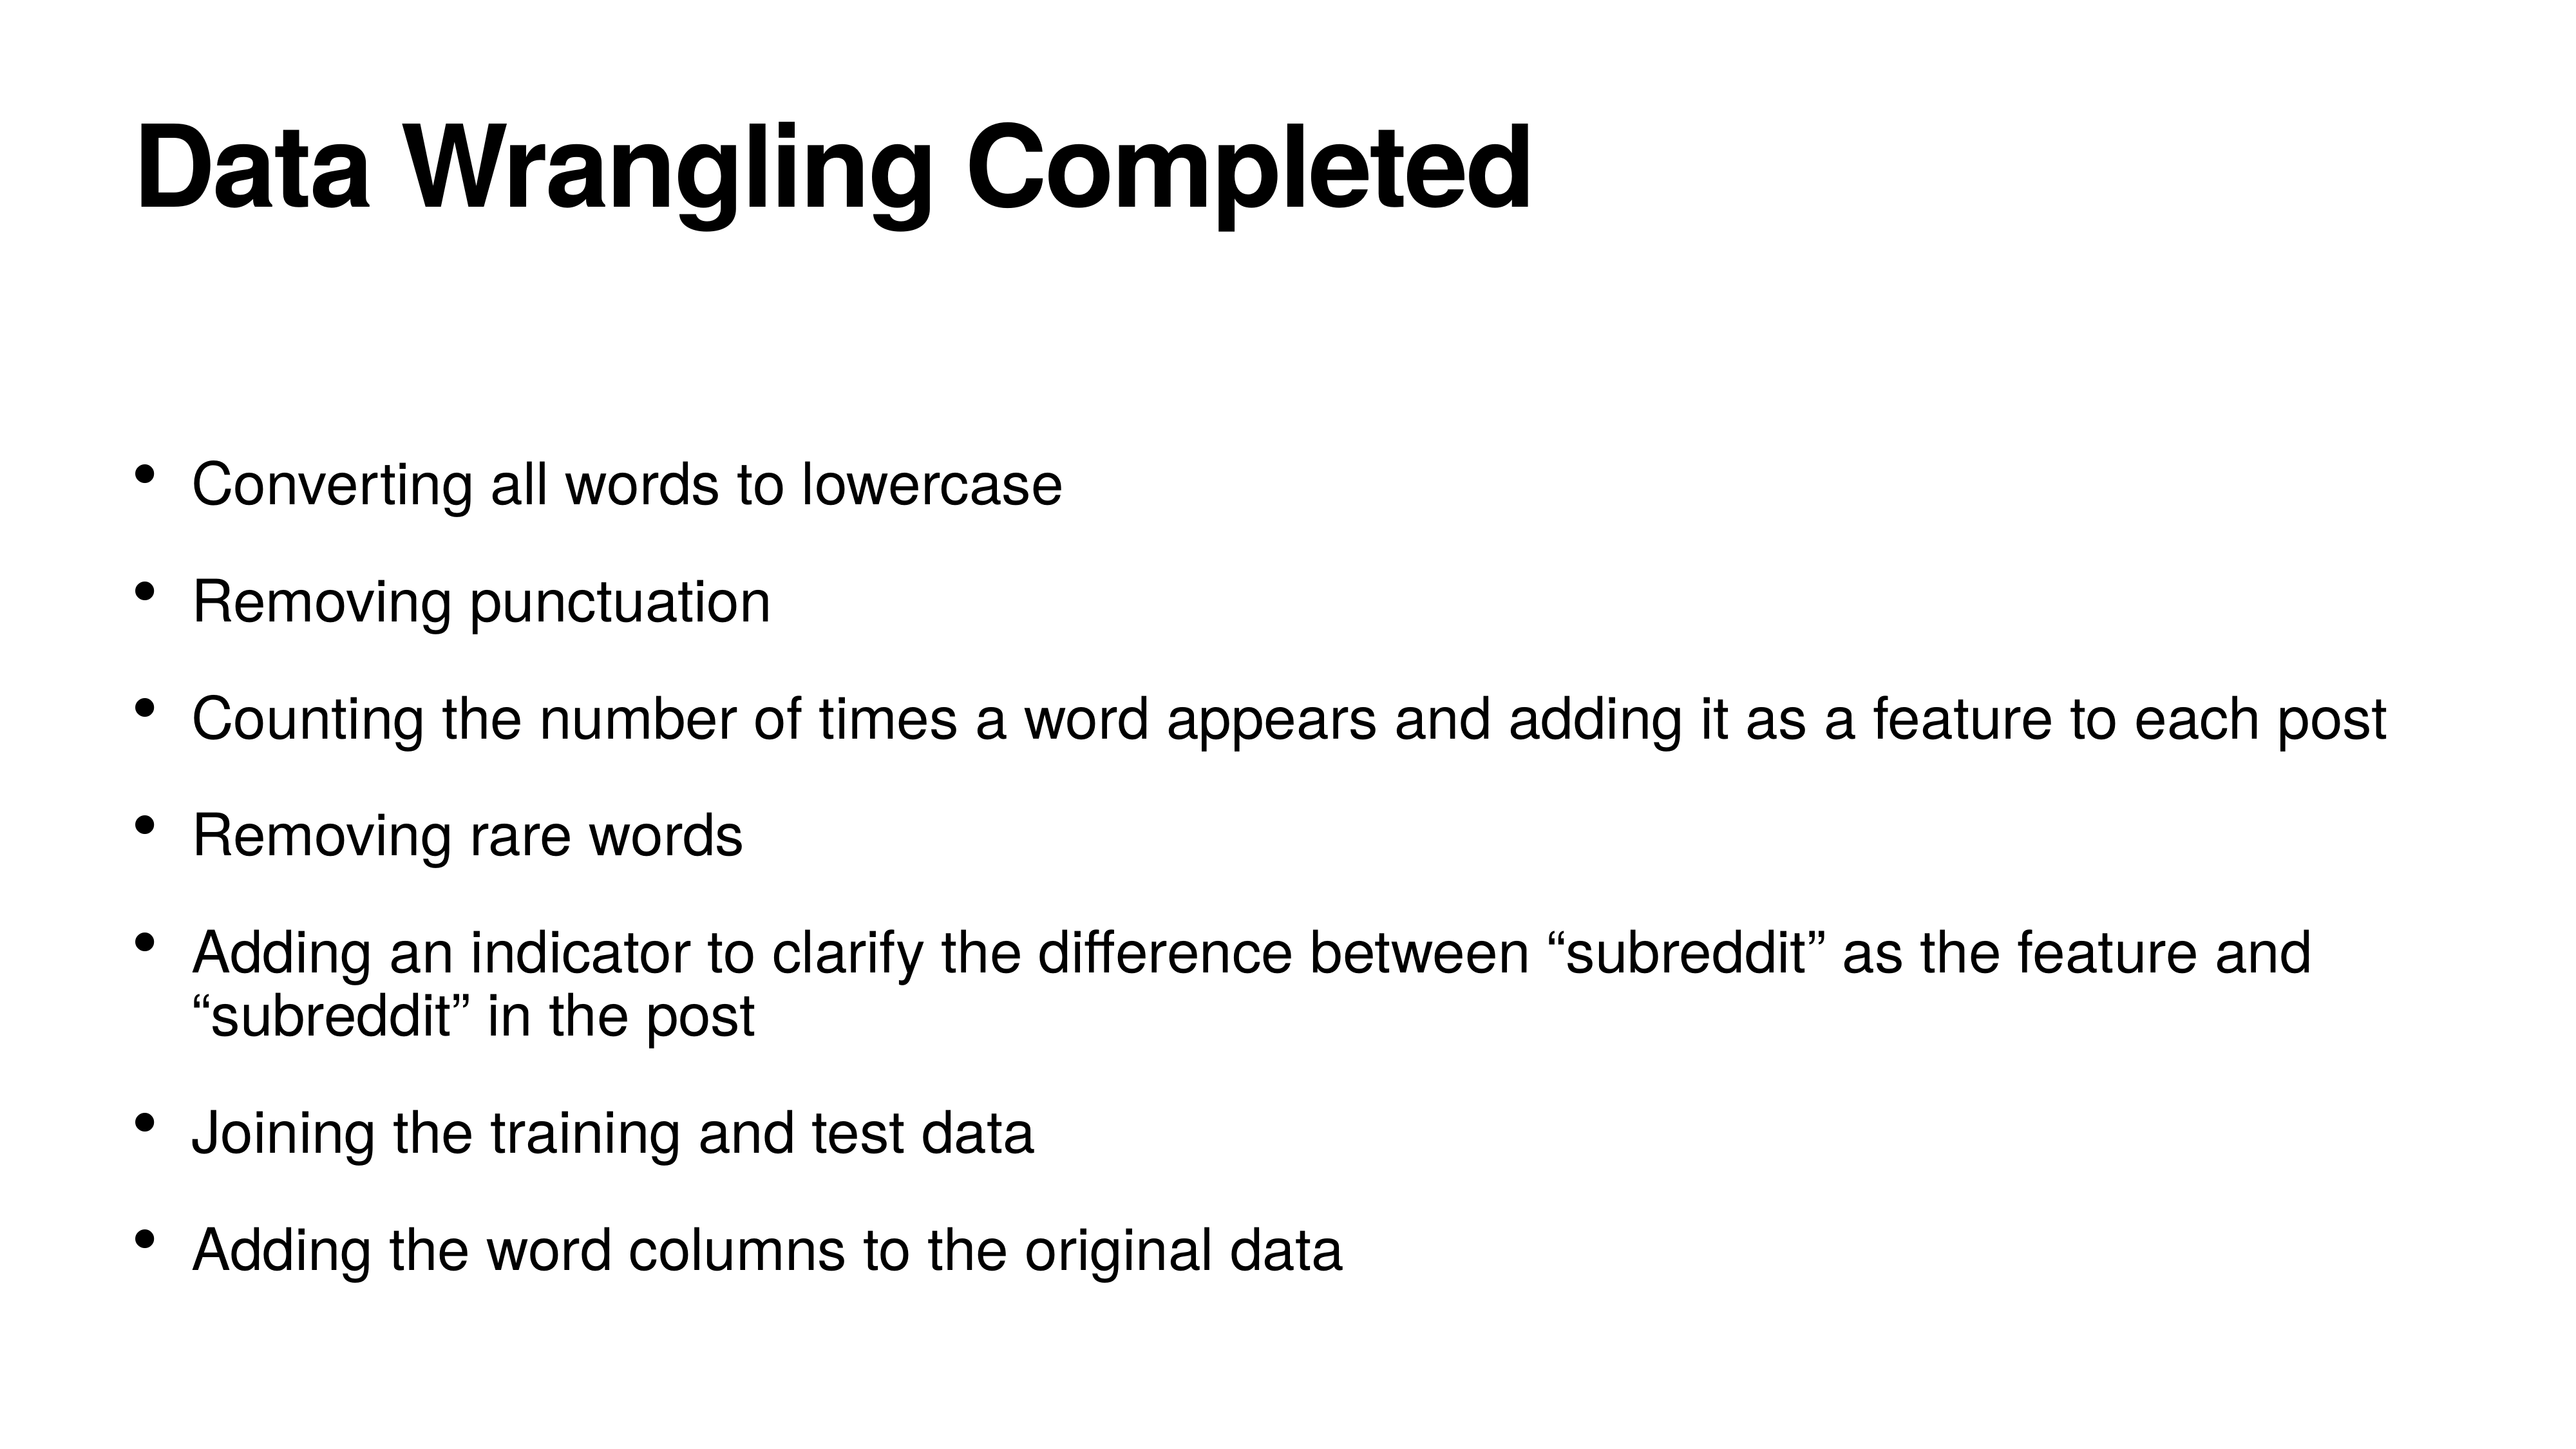

# Data Wrangling Completed
Converting all words to lowercase
Removing punctuation
Counting the number of times a word appears and adding it as a feature to each post
Removing rare words
Adding an indicator to clarify the difference between “subreddit” as the feature and “subreddit” in the post
Joining the training and test data
Adding the word columns to the original data